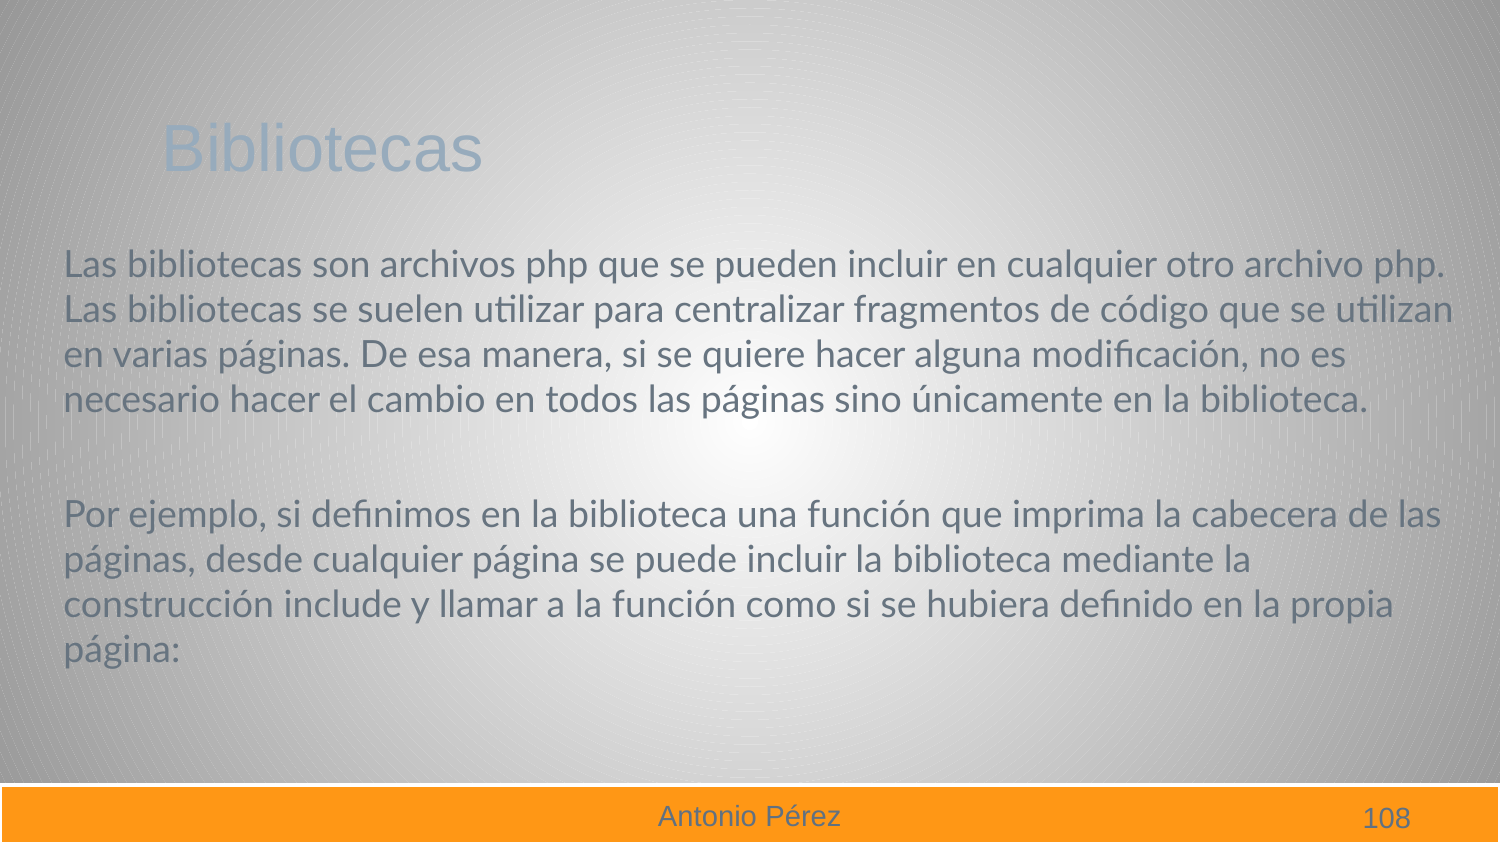

# Bibliotecas
Las bibliotecas son archivos php que se pueden incluir en cualquier otro archivo php. Las bibliotecas se suelen utilizar para centralizar fragmentos de código que se utilizan en varias páginas. De esa manera, si se quiere hacer alguna modificación, no es necesario hacer el cambio en todos las páginas sino únicamente en la biblioteca.

Por ejemplo, si definimos en la biblioteca una función que imprima la cabecera de las páginas, desde cualquier página se puede incluir la biblioteca mediante la construcción include y llamar a la función como si se hubiera definido en la propia página:

108